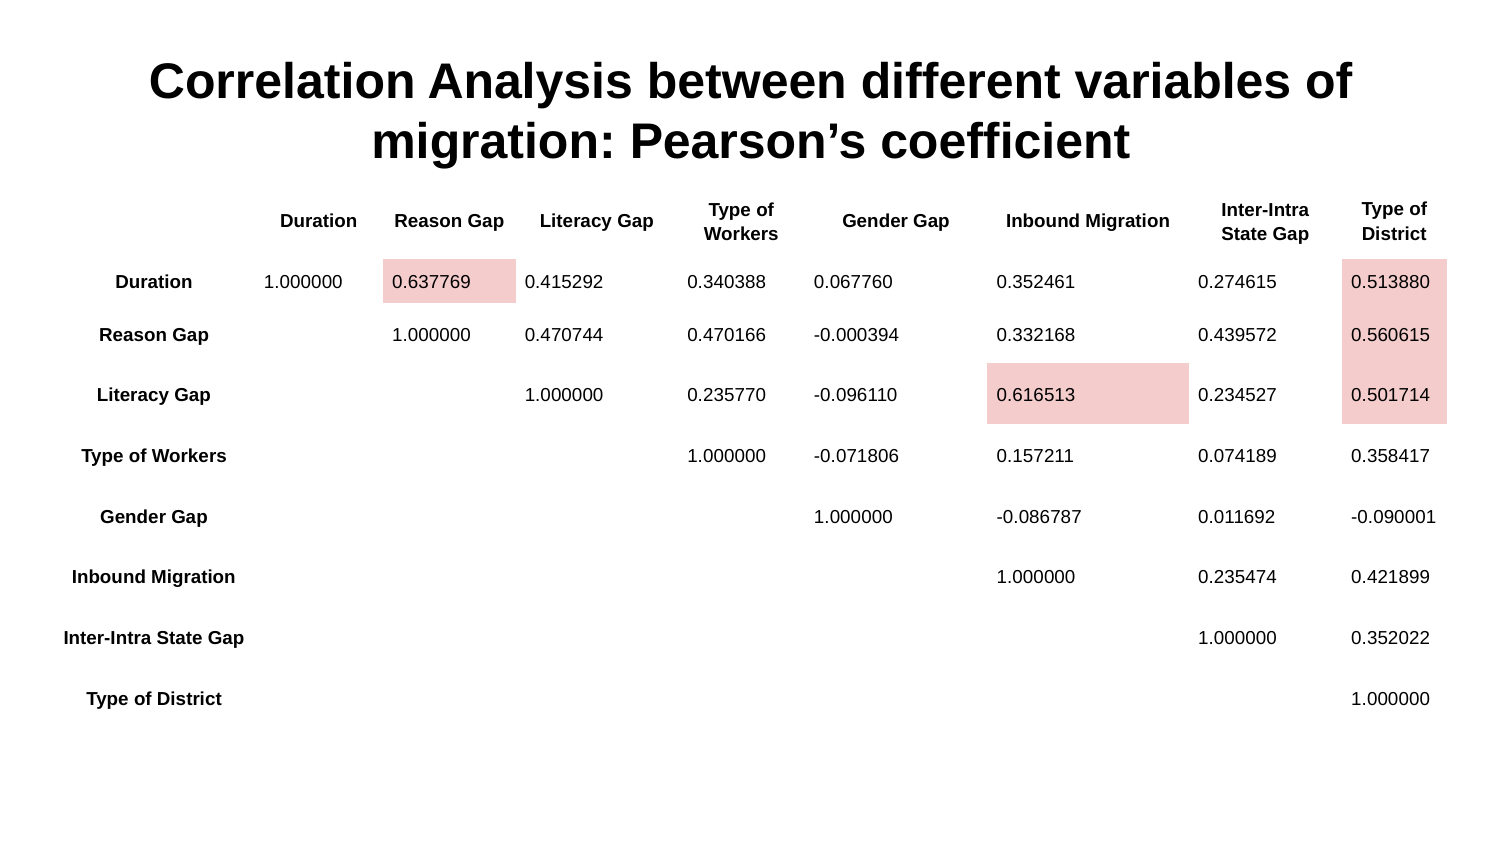

Correlation Analysis between different variables of migration: Pearson’s coefficient
|  | Duration | Reason Gap | Literacy Gap | Type of Workers | Gender Gap | Inbound Migration | Inter-Intra State Gap | Type of District |
| --- | --- | --- | --- | --- | --- | --- | --- | --- |
| Duration | 1.000000 | 0.637769 | 0.415292 | 0.340388 | 0.067760 | 0.352461 | 0.274615 | 0.513880 |
| Reason Gap |  | 1.000000 | 0.470744 | 0.470166 | -0.000394 | 0.332168 | 0.439572 | 0.560615 |
| Literacy Gap |  |  | 1.000000 | 0.235770 | -0.096110 | 0.616513 | 0.234527 | 0.501714 |
| Type of Workers |  |  |  | 1.000000 | -0.071806 | 0.157211 | 0.074189 | 0.358417 |
| Gender Gap |  |  |  |  | 1.000000 | -0.086787 | 0.011692 | -0.090001 |
| Inbound Migration |  |  |  |  |  | 1.000000 | 0.235474 | 0.421899 |
| Inter-Intra State Gap |  |  |  |  |  |  | 1.000000 | 0.352022 |
| Type of District |  |  |  |  |  |  |  | 1.000000 |